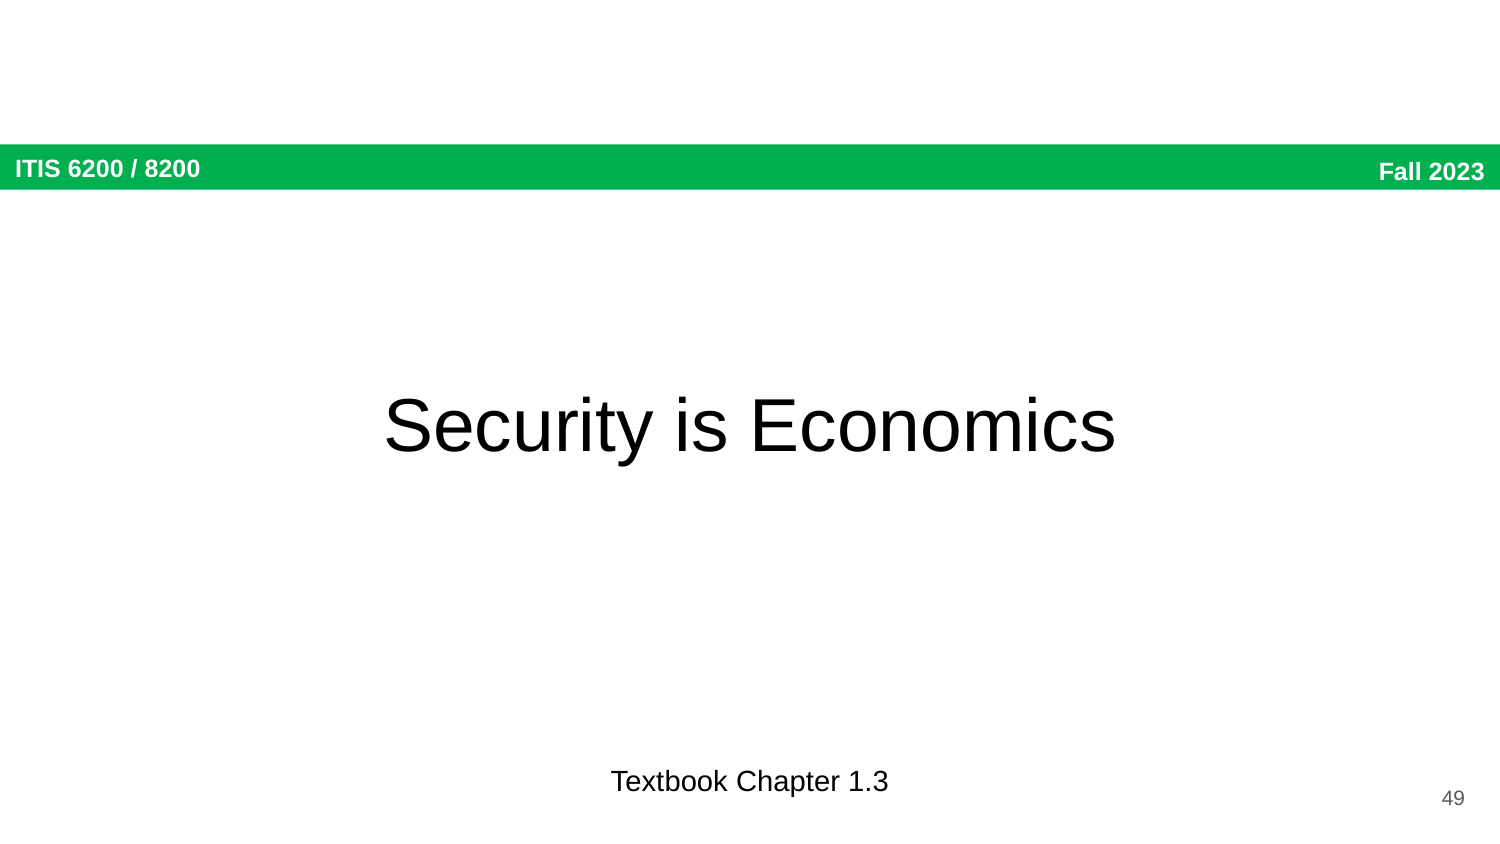

# Security is Economics
Textbook Chapter 1.3
49